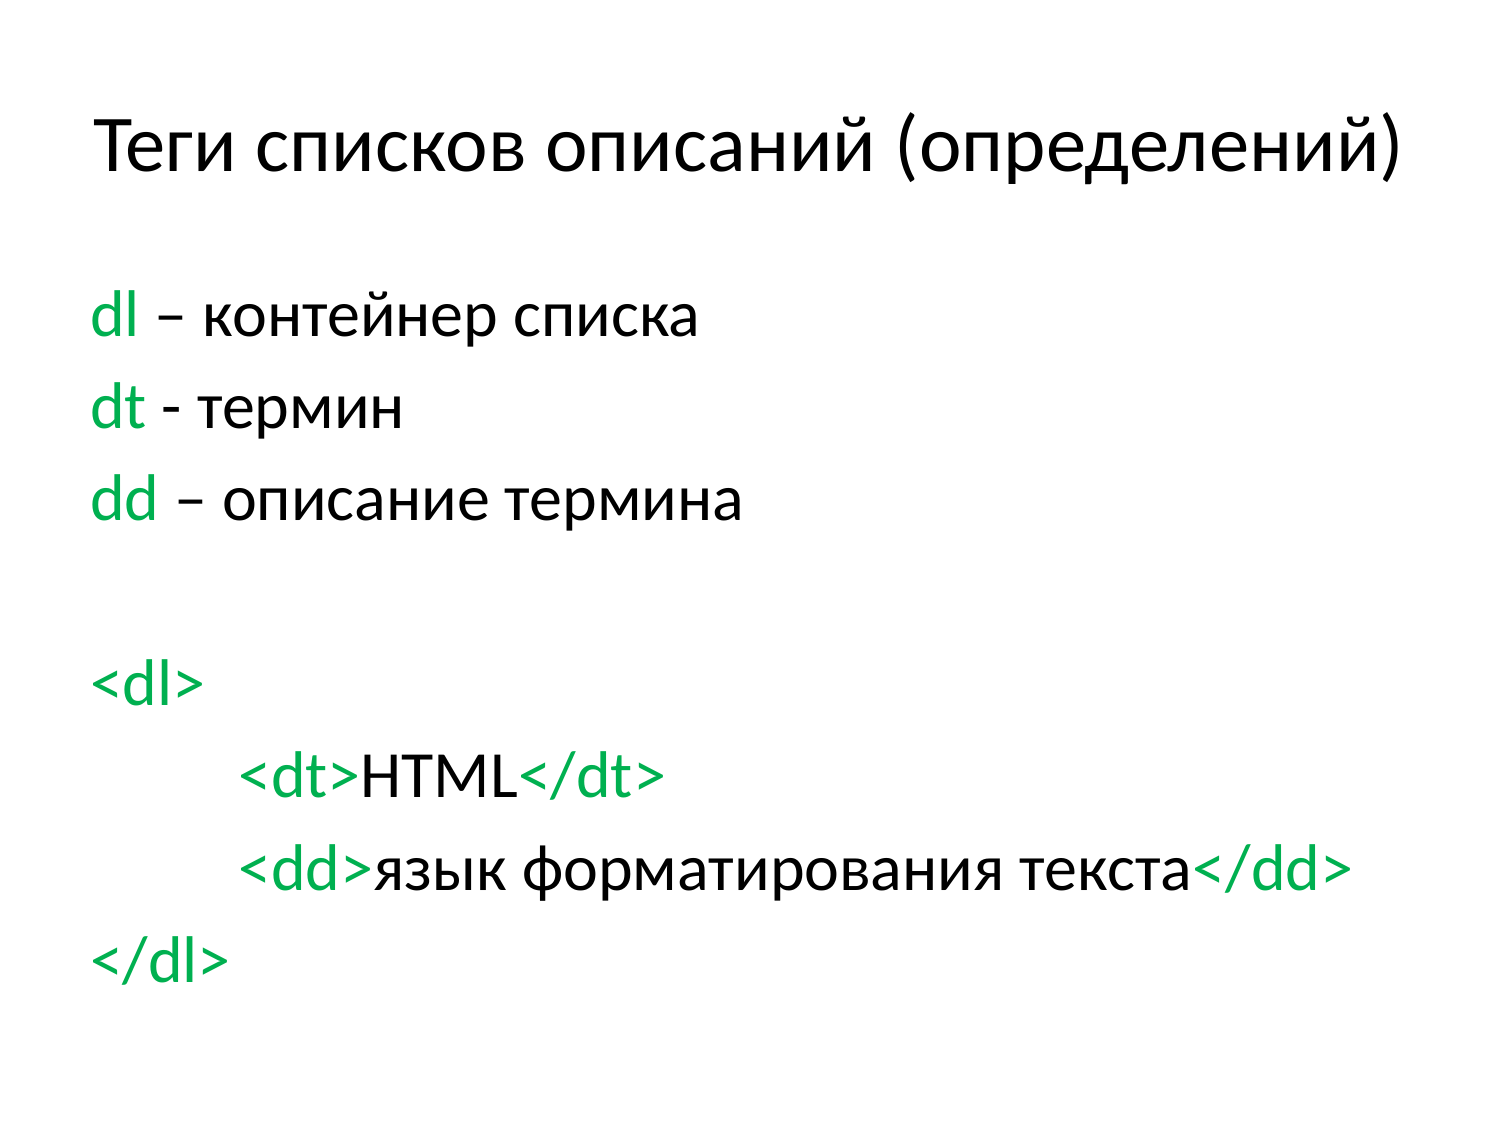

# Теги списков описаний (определений)
dl – контейнер списка
dt - термин
dd – описание термина

<dl>
	<dt>HTML</dt>
	<dd>язык форматирования текста</dd>
</dl>